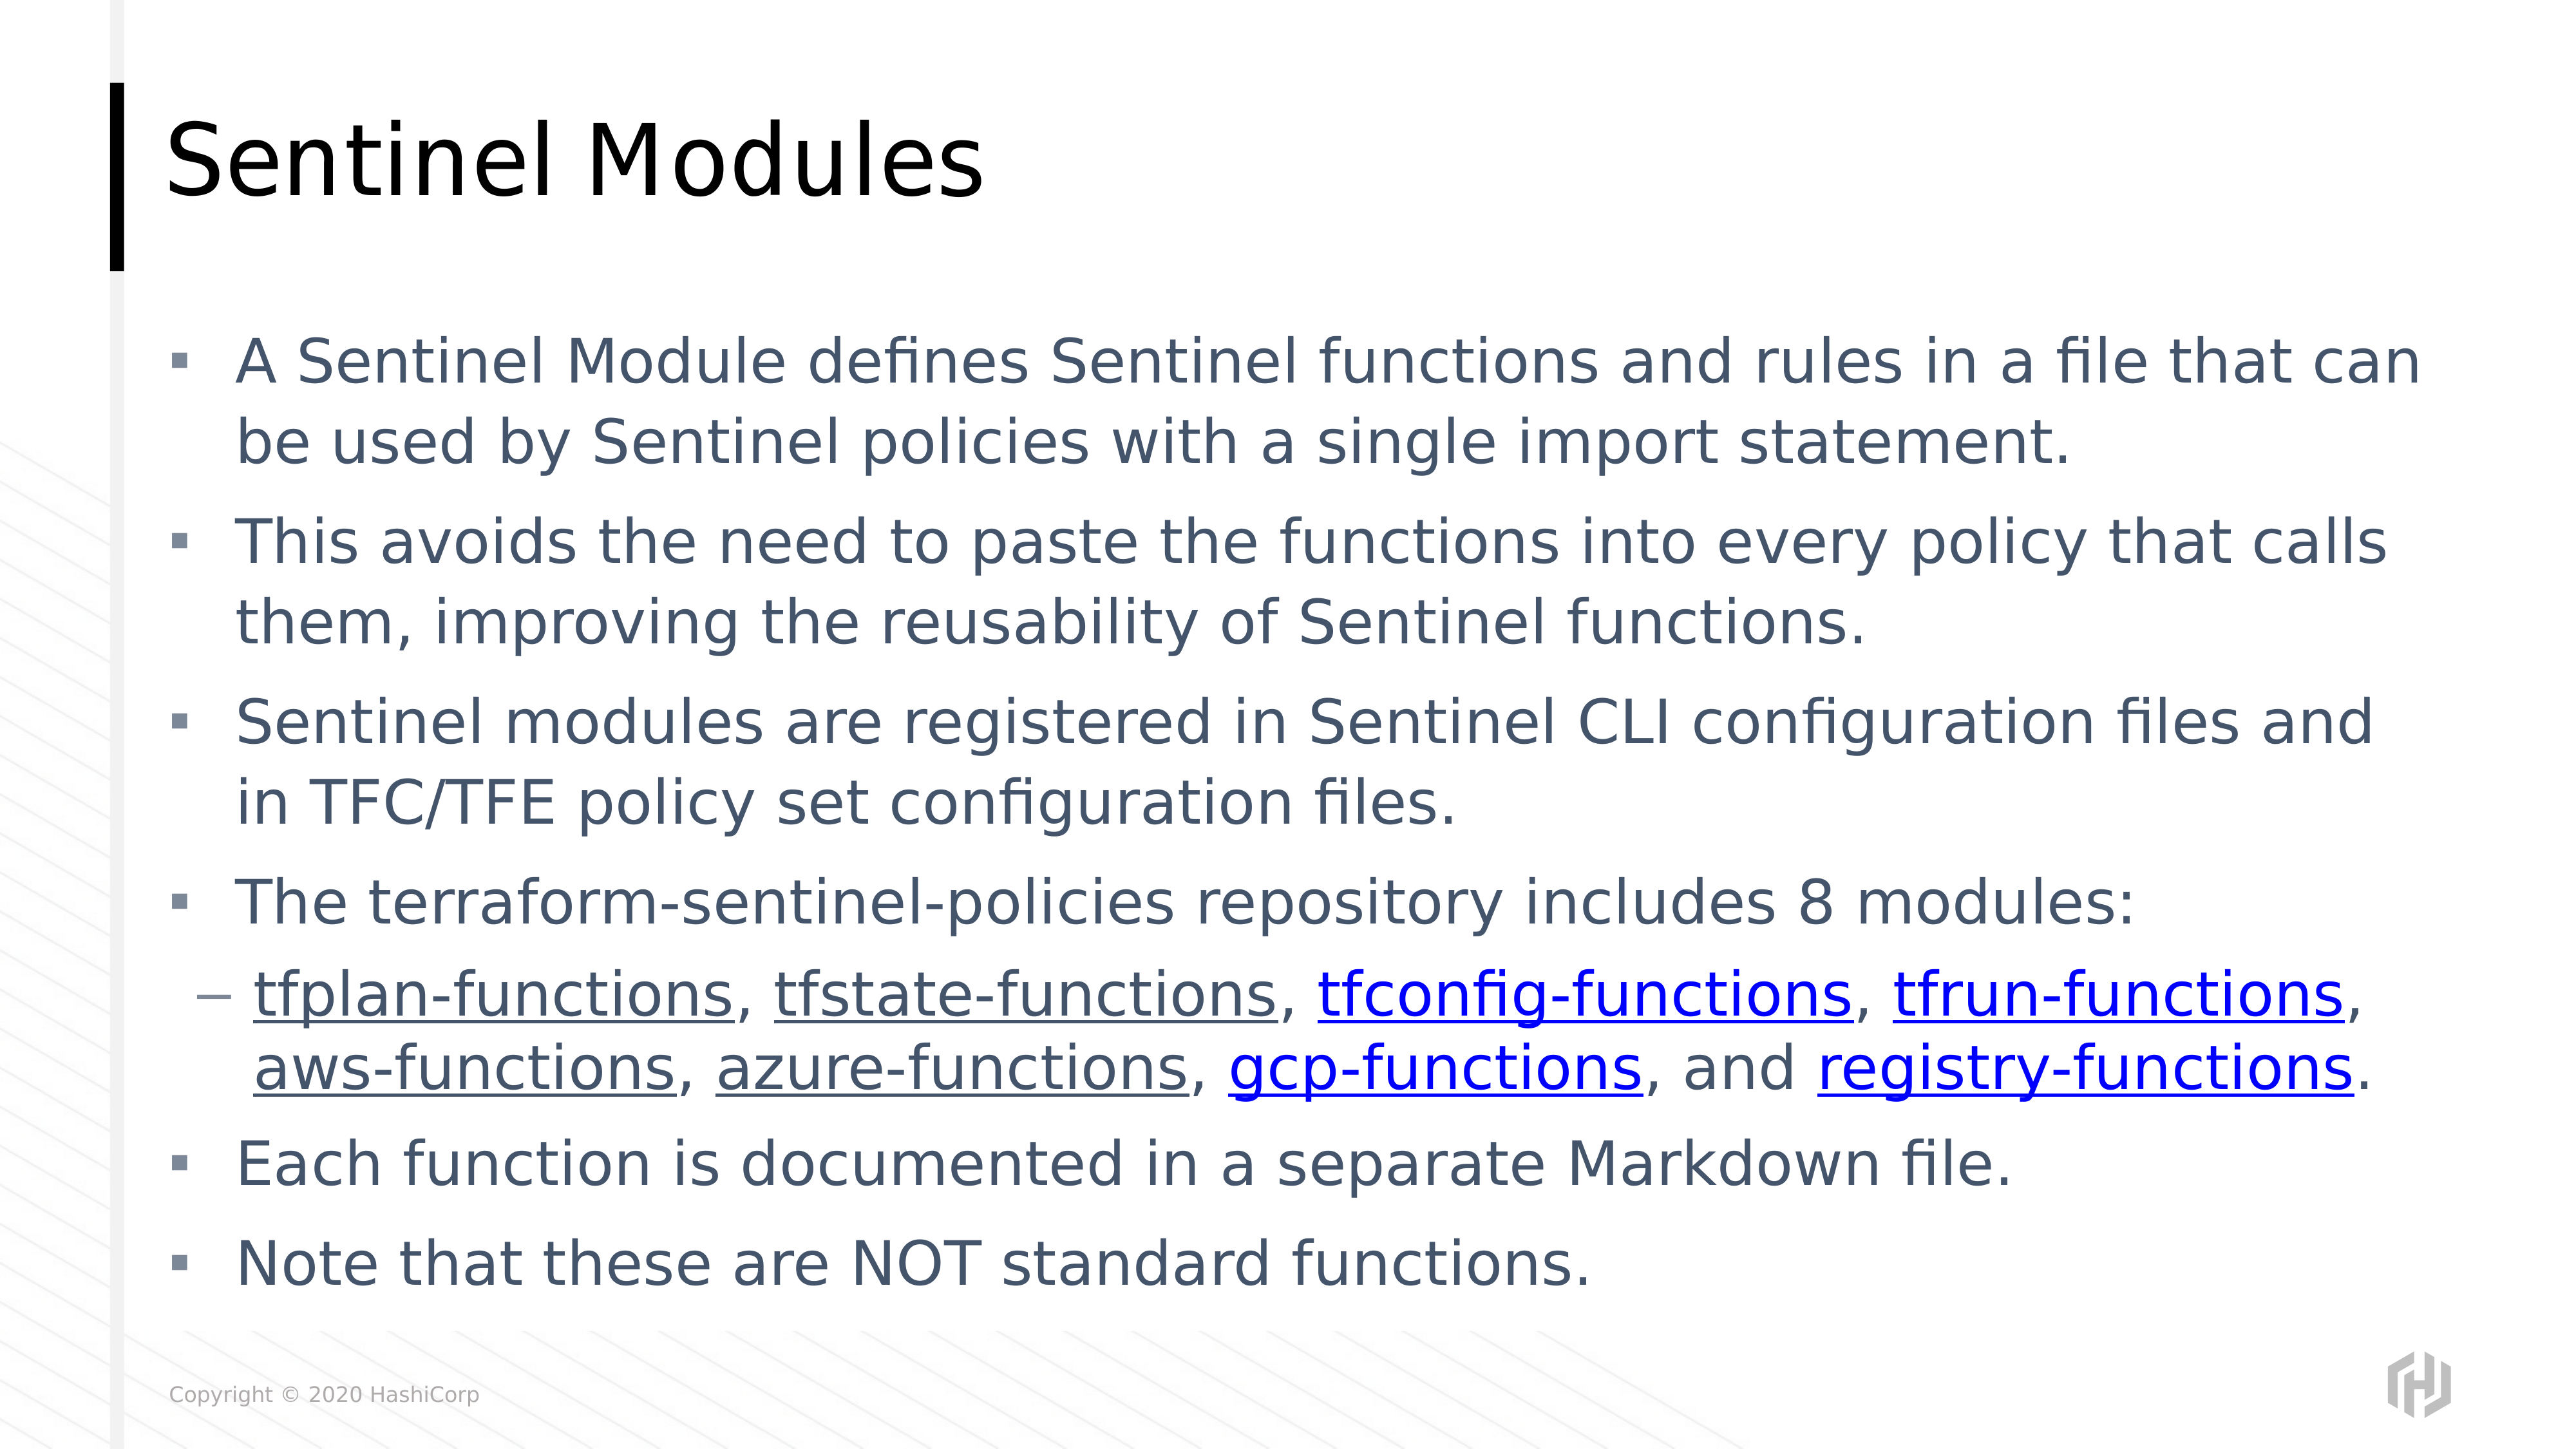

# Sentinel Modules
A Sentinel Module defines Sentinel functions and rules in a file that can be used by Sentinel policies with a single import statement.
This avoids the need to paste the functions into every policy that calls them, improving the reusability of Sentinel functions.
Sentinel modules are registered in Sentinel CLI configuration files and in TFC/TFE policy set configuration files.
The terraform-sentinel-policies repository includes 8 modules:
tfplan-functions, tfstate-functions, tfconfig-functions, tfrun-functions, aws-functions, azure-functions, gcp-functions, and registry-functions.
Each function is documented in a separate Markdown file.
Note that these are NOT standard functions.